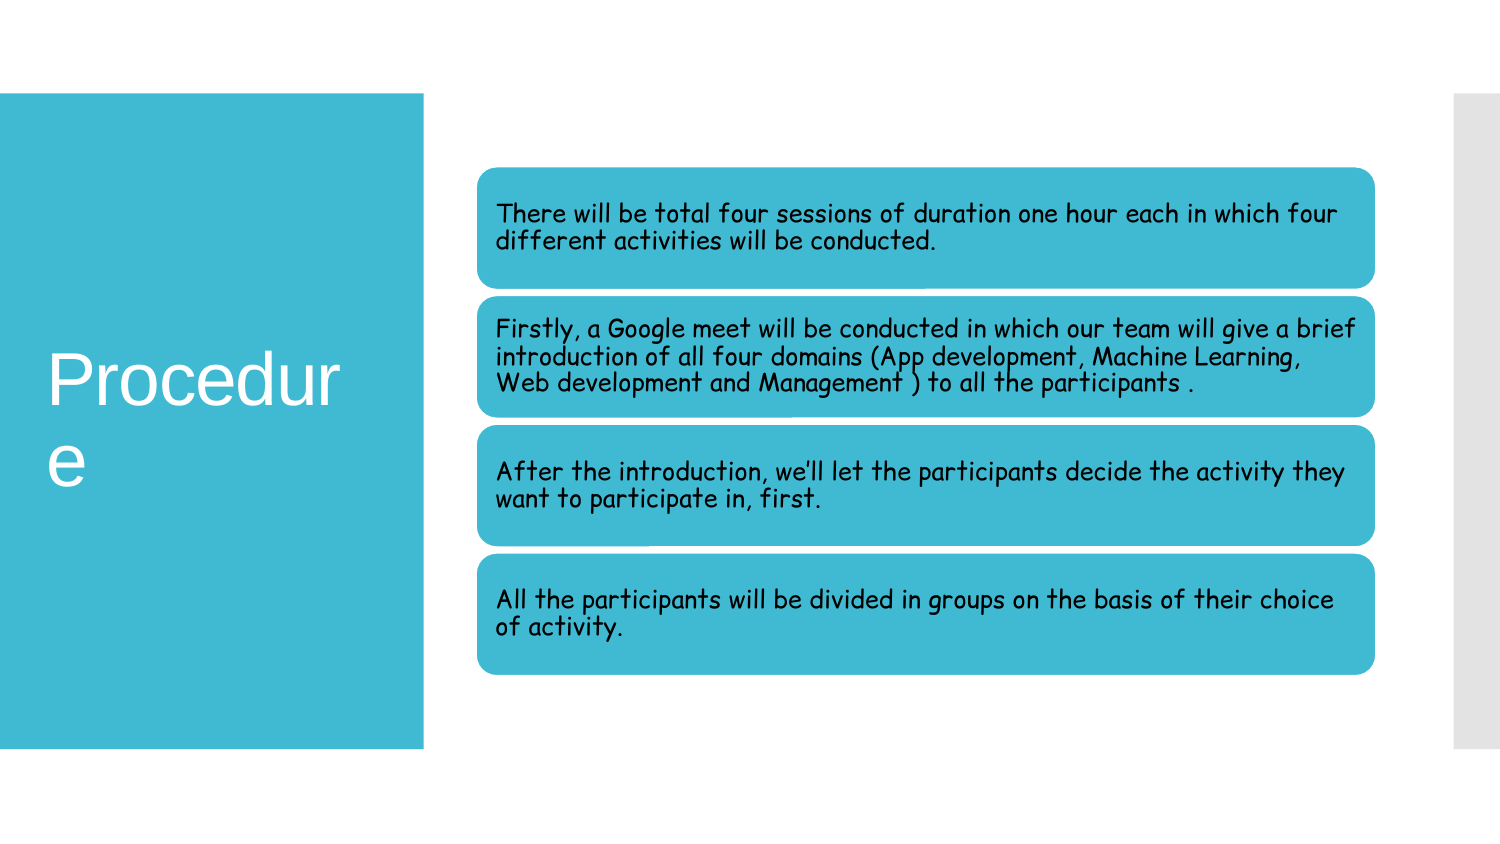

There will be total four sessions of duration one hour each in which four different activities will be conducted.
Firstly, a Google meet will be conducted in which our team will give a brief introduction of all four domains (App development, Machine Learning, Web development and Management ) to all the participants .
After the introduction, we’ll let the participants decide the activity they want to participate in, first.
All the participants will be divided in groups on the basis of their choice of activity.
# Procedure